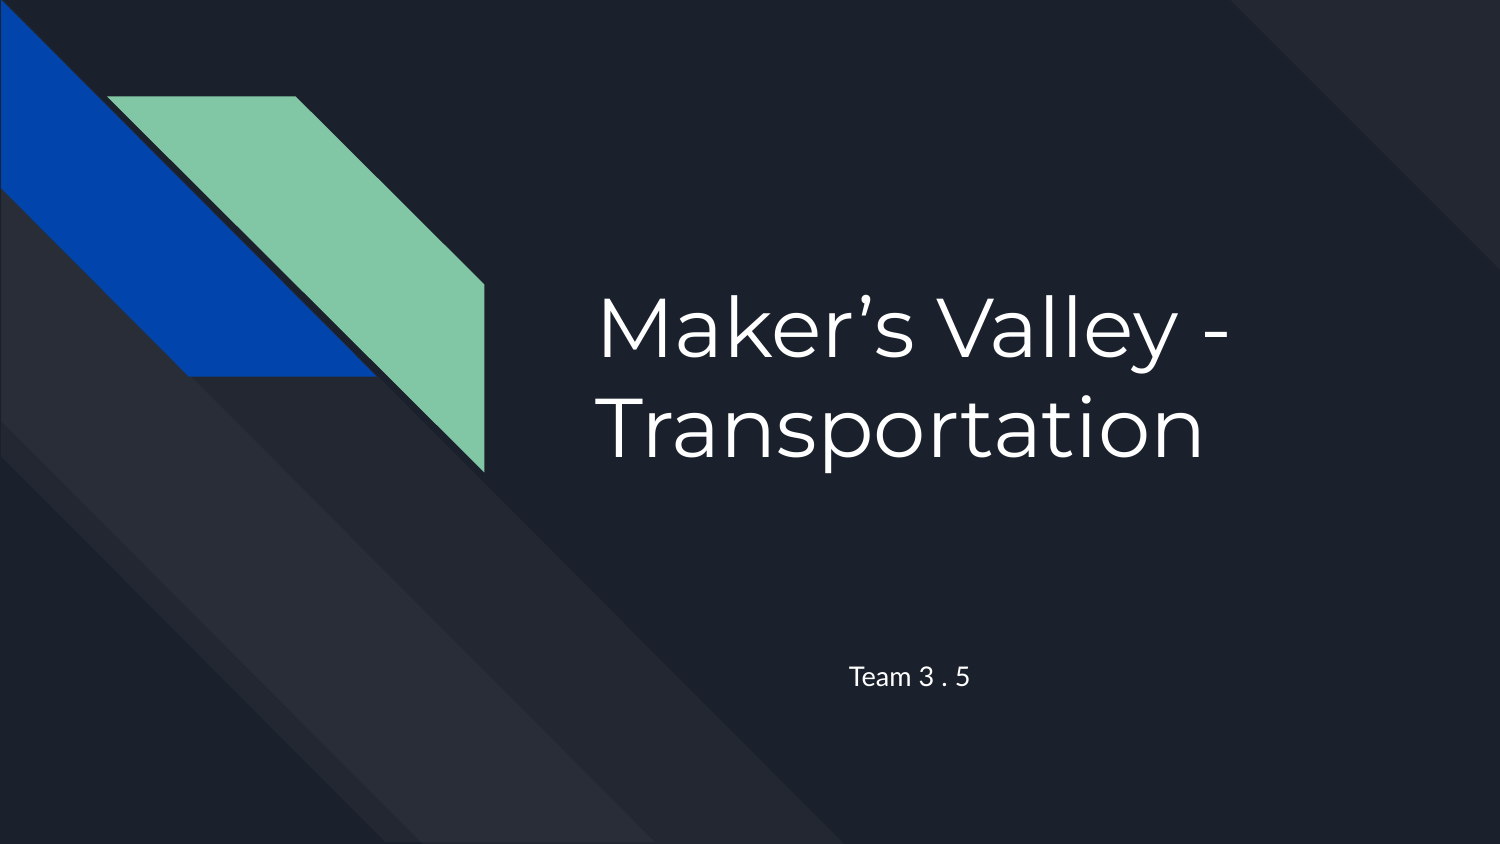

# Maker’s Valley - Transportation
Team 3 . 5